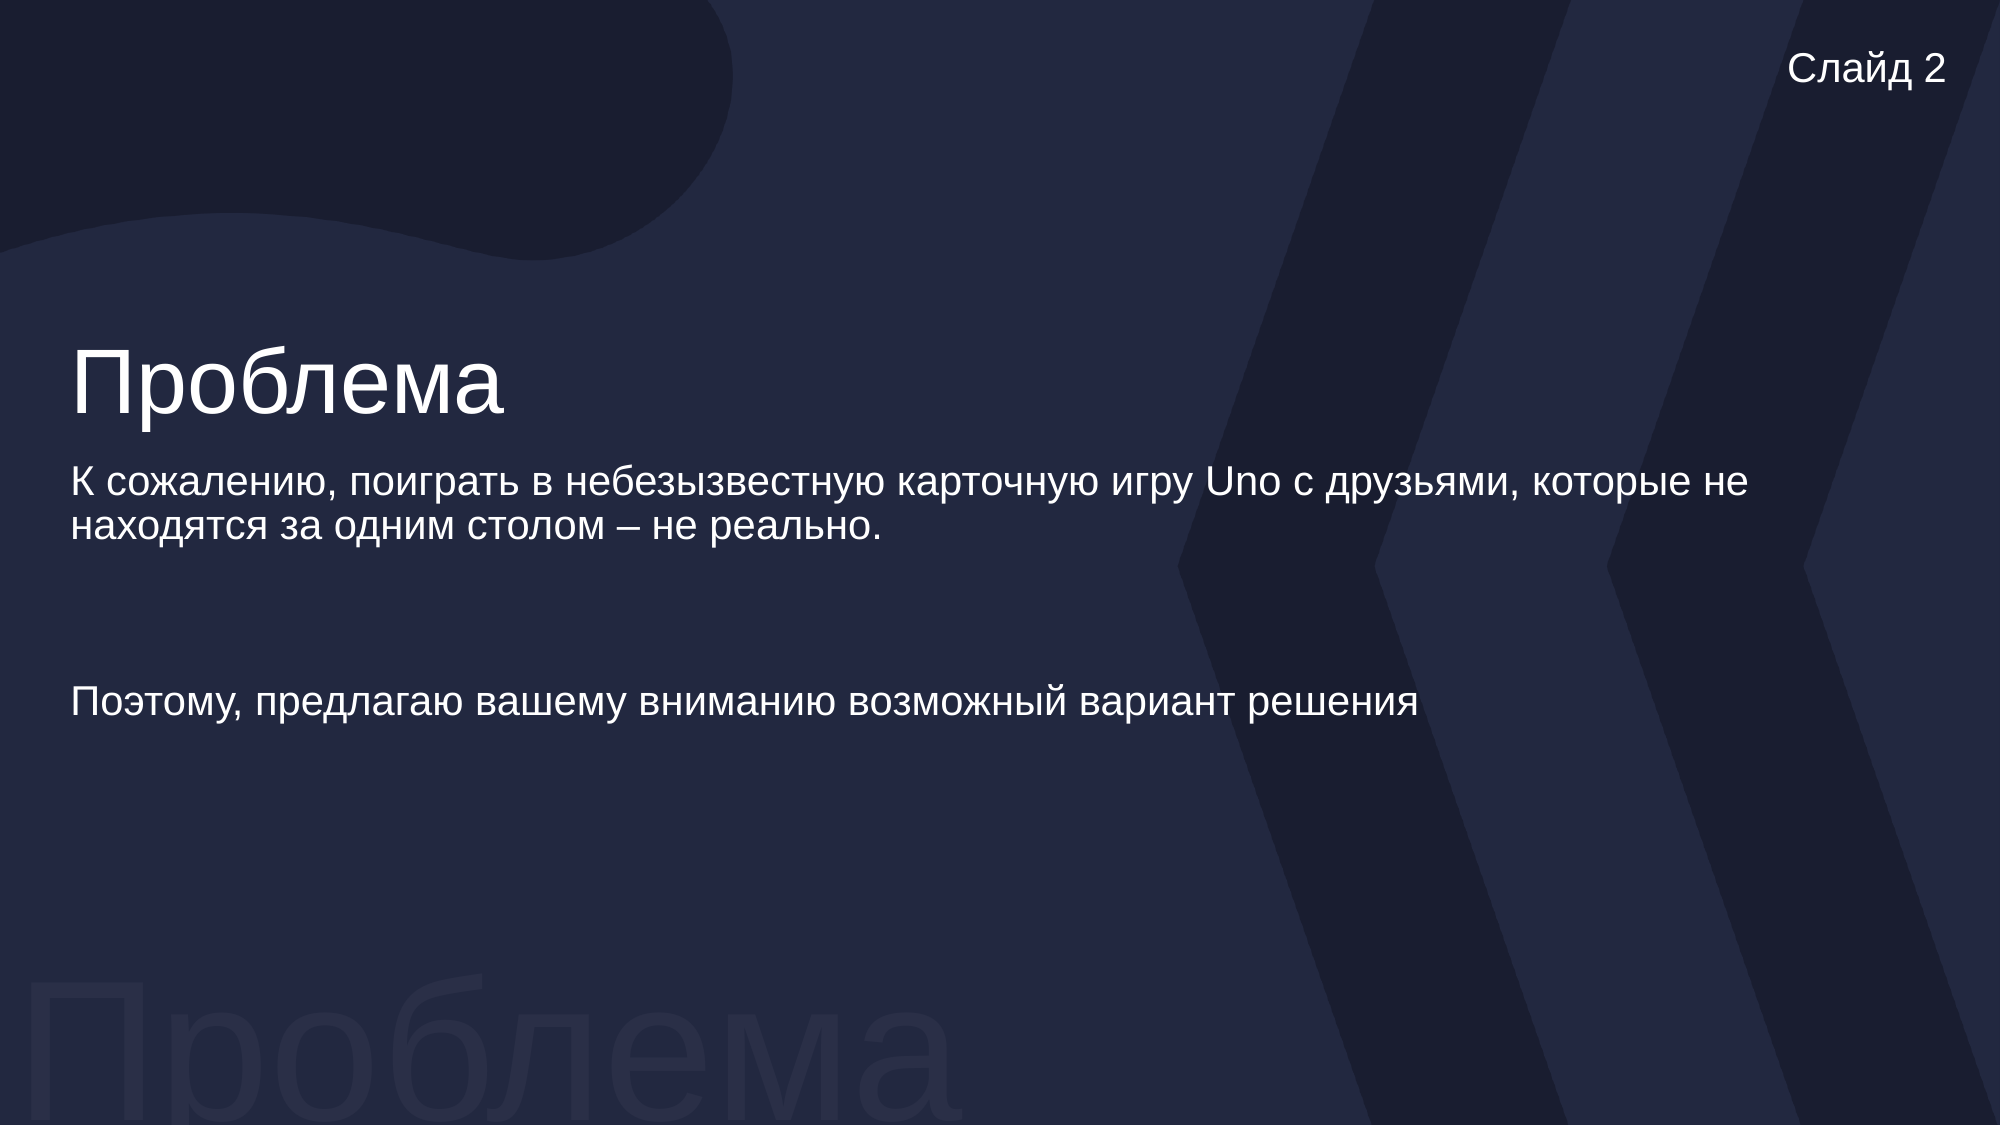

Слайд 2
# Проблема
К сожалению, поиграть в небезызвестную карточную игру Uno с друзьями, которые не находятся за одним столом – не реально.

Поэтому, предлагаю вашему вниманию возможный вариант решения
Проблема